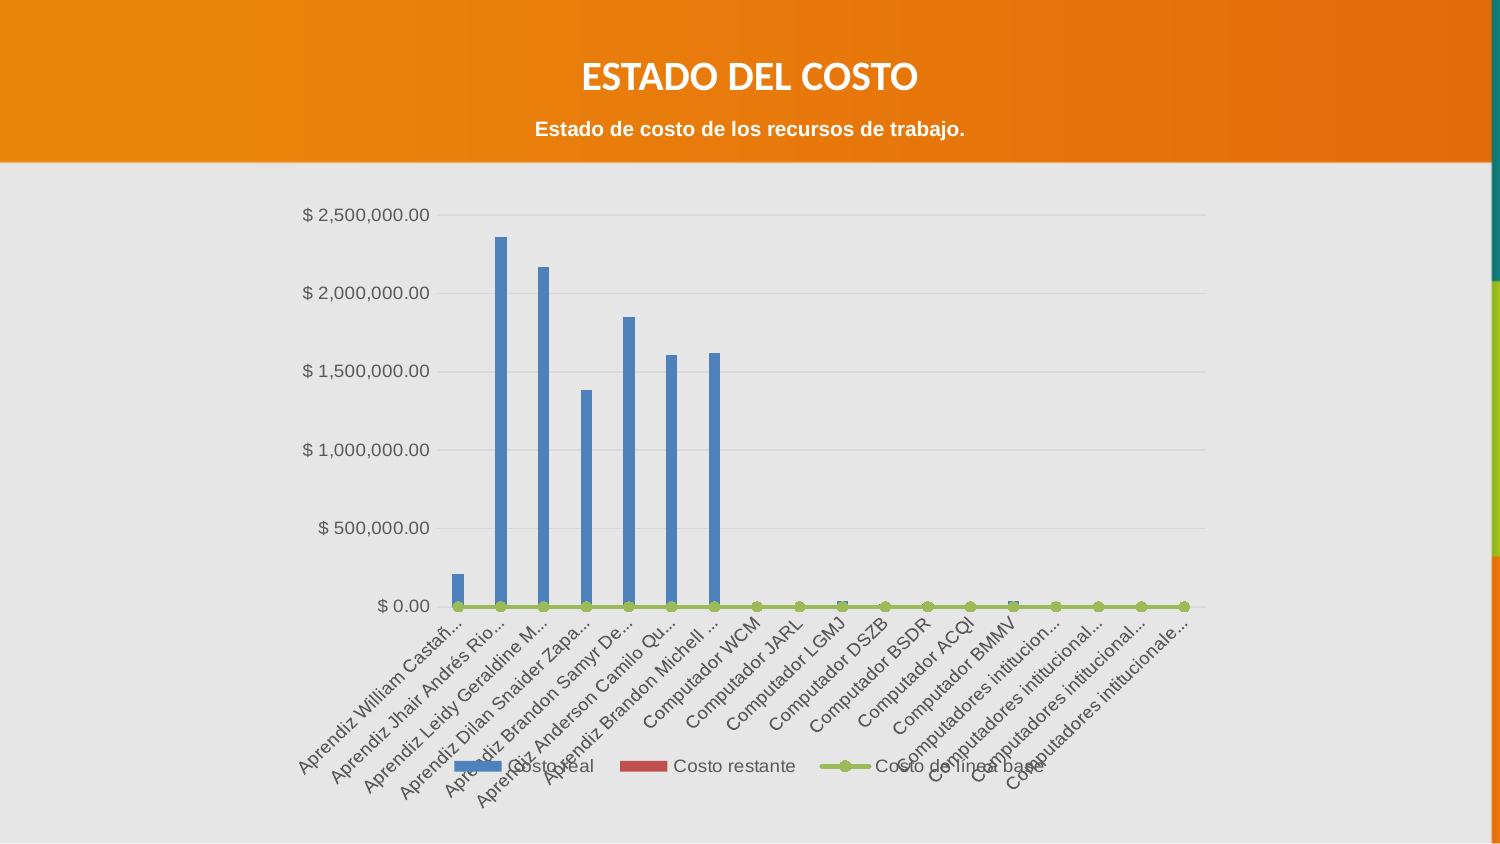

ESTADO DEL COSTO
Estado de costo de los recursos de trabajo.

### Chart

| Category |  |  |  |
|---|---|---|---|
| Aprendiz William Castaño Meza | 211370.4 | 0.0 | 0.0 |
| Aprendiz Jhair Andrés Rios López | 2360378.56 | 0.0 | 0.0 |
| Aprendiz Leidy Geraldine Moreno Junca | 2167190.56 | 0.0 | 0.0 |
| Aprendiz Dilan Snaider Zapata Buitrago | 1380953.28 | 0.0 | 0.0 |
| Aprendiz Brandon Samyr Delgado Robles | 1846877.28 | 0.0 | 0.0 |
| Aprendiz Anderson Camilo Quiñones Izaquita | 1608233.28 | 0.0 | 0.0 |
| Aprendiz Brandon Michell Motta Vega | 1618233.6 | 0.0 | 0.0 |
| Computador WCM | 1020.0 | 0.0 | 0.0 |
| Computador JARL | 14508.0 | 0.0 | 0.0 |
| Computador LGMJ | 34020.0 | 0.0 | 0.0 |
| Computador DSZB | 19404.0 | 0.0 | 0.0 |
| Computador BSDR | 19116.0 | 0.0 | 0.0 |
| Computador ACQI | 13728.0 | 0.0 | 0.0 |
| Computador BMMV | 39198.0 | 0.0 | 0.0 |
| Computadores intitucionales | 0.0 | 0.0 | 0.0 |
| Computadores intitucionales sena | 0.0 | 0.0 | 0.0 |
| Computadores intitucionales de Sena | 0.0 | 0.0 | 0.0 |
| Computadores intitucionales de Sena Cmd | 0.0 | 0.0 | 0.0 |